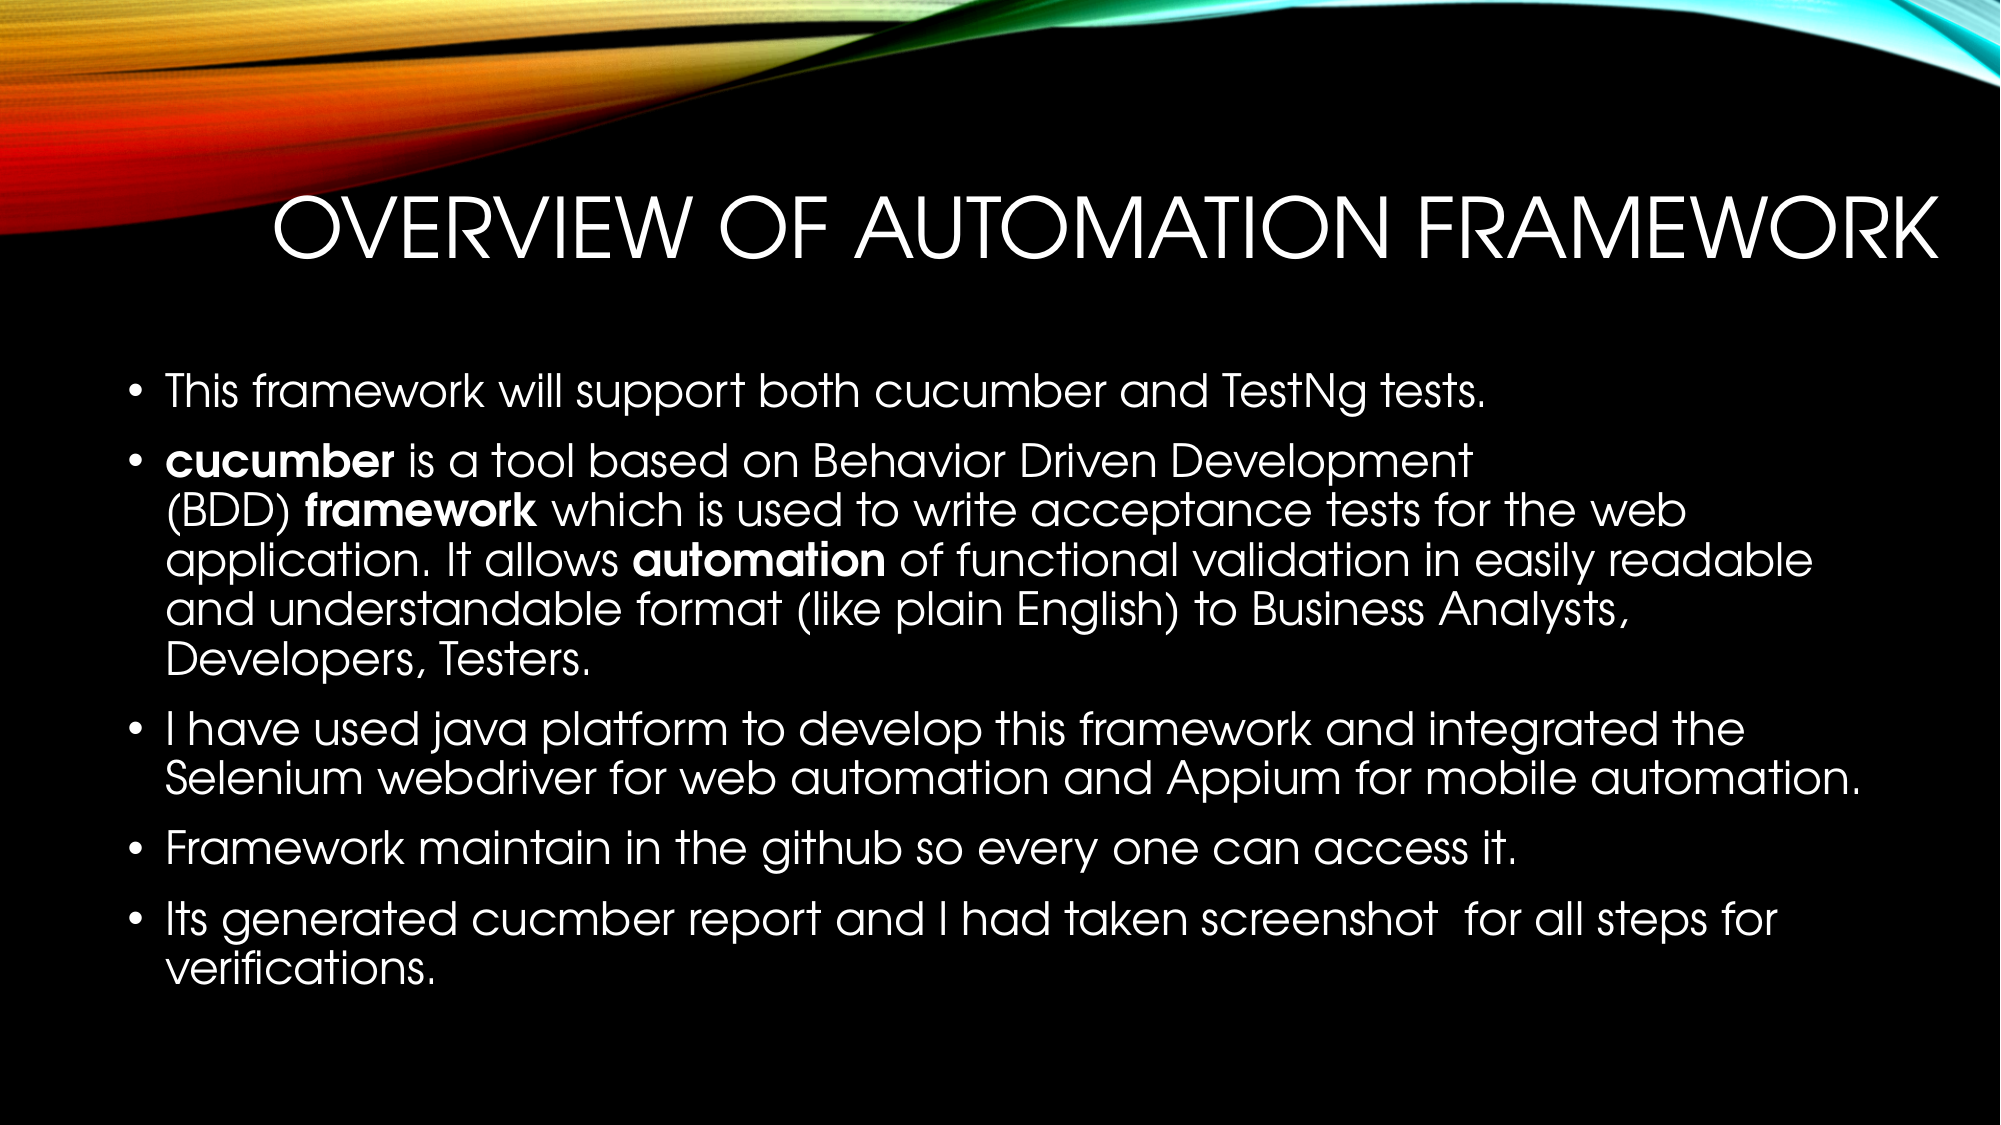

# Overview of Automation framework
This framework will support both cucumber and TestNg tests.
cucumber is a tool based on Behavior Driven Development (BDD) framework which is used to write acceptance tests for the web application. It allows automation of functional validation in easily readable and understandable format (like plain English) to Business Analysts, Developers, Testers.
I have used java platform to develop this framework and integrated the  Selenium webdriver for web automation and Appium for mobile automation.
Framework maintain in the github so every one can access it.
Its generated cucmber report and I had taken screenshot  for all steps for verifications.